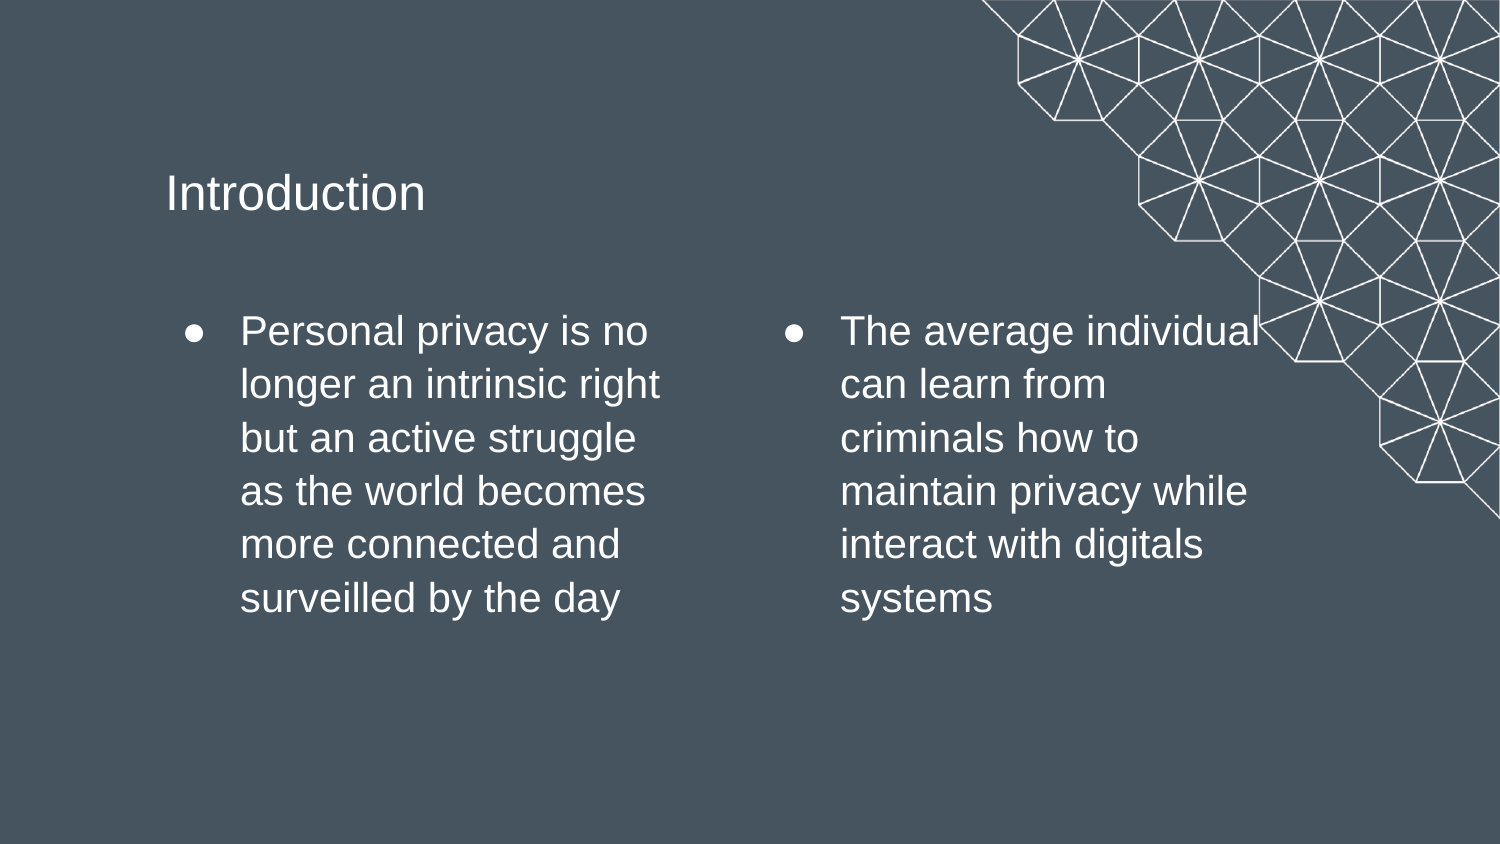

# Introduction
Personal privacy is no longer an intrinsic right but an active struggle as the world becomes more connected and surveilled by the day
The average individual can learn from criminals how to maintain privacy while interact with digitals systems